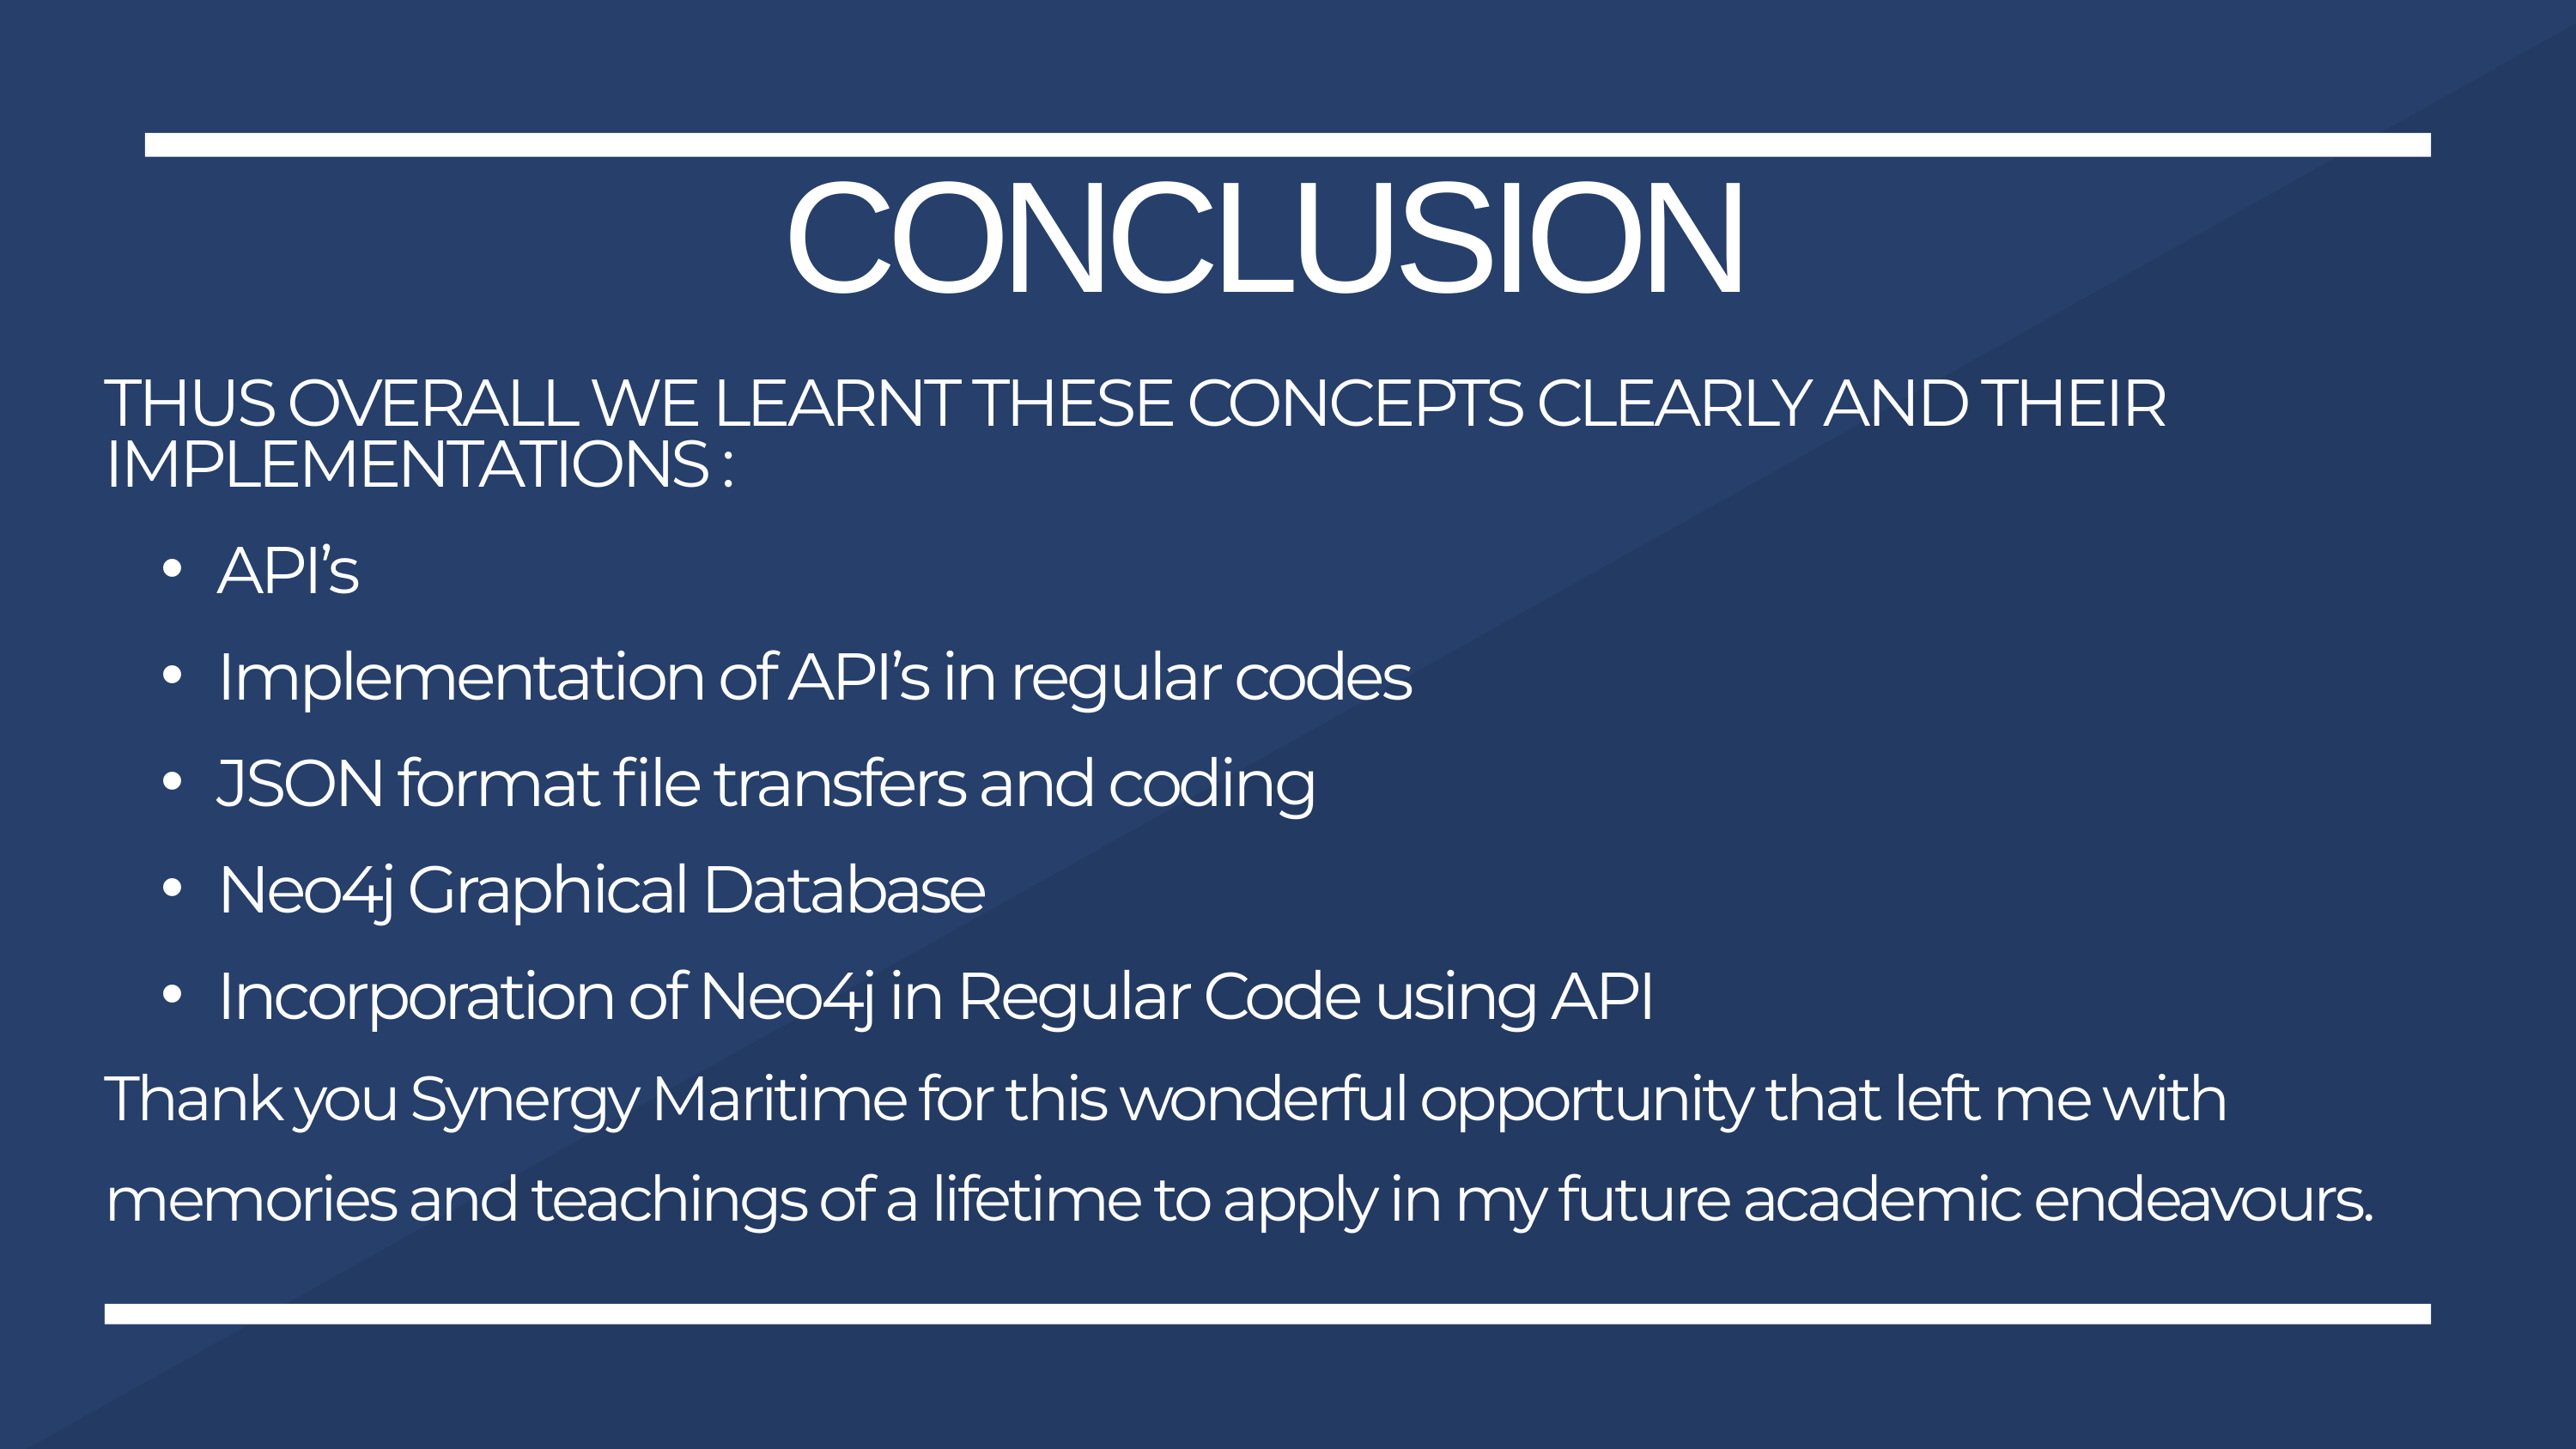

CONCLUSION

THUS OVERALL WE LEARNT THESE CONCEPTS CLEARLY AND THEIR IMPLEMENTATIONS :
API’s
Implementation of API’s in regular codes
JSON format file transfers and coding
Neo4j Graphical Database
Incorporation of Neo4j in Regular Code using API
Thank you Synergy Maritime for this wonderful opportunity that left me with memories and teachings of a lifetime to apply in my future academic endeavours.